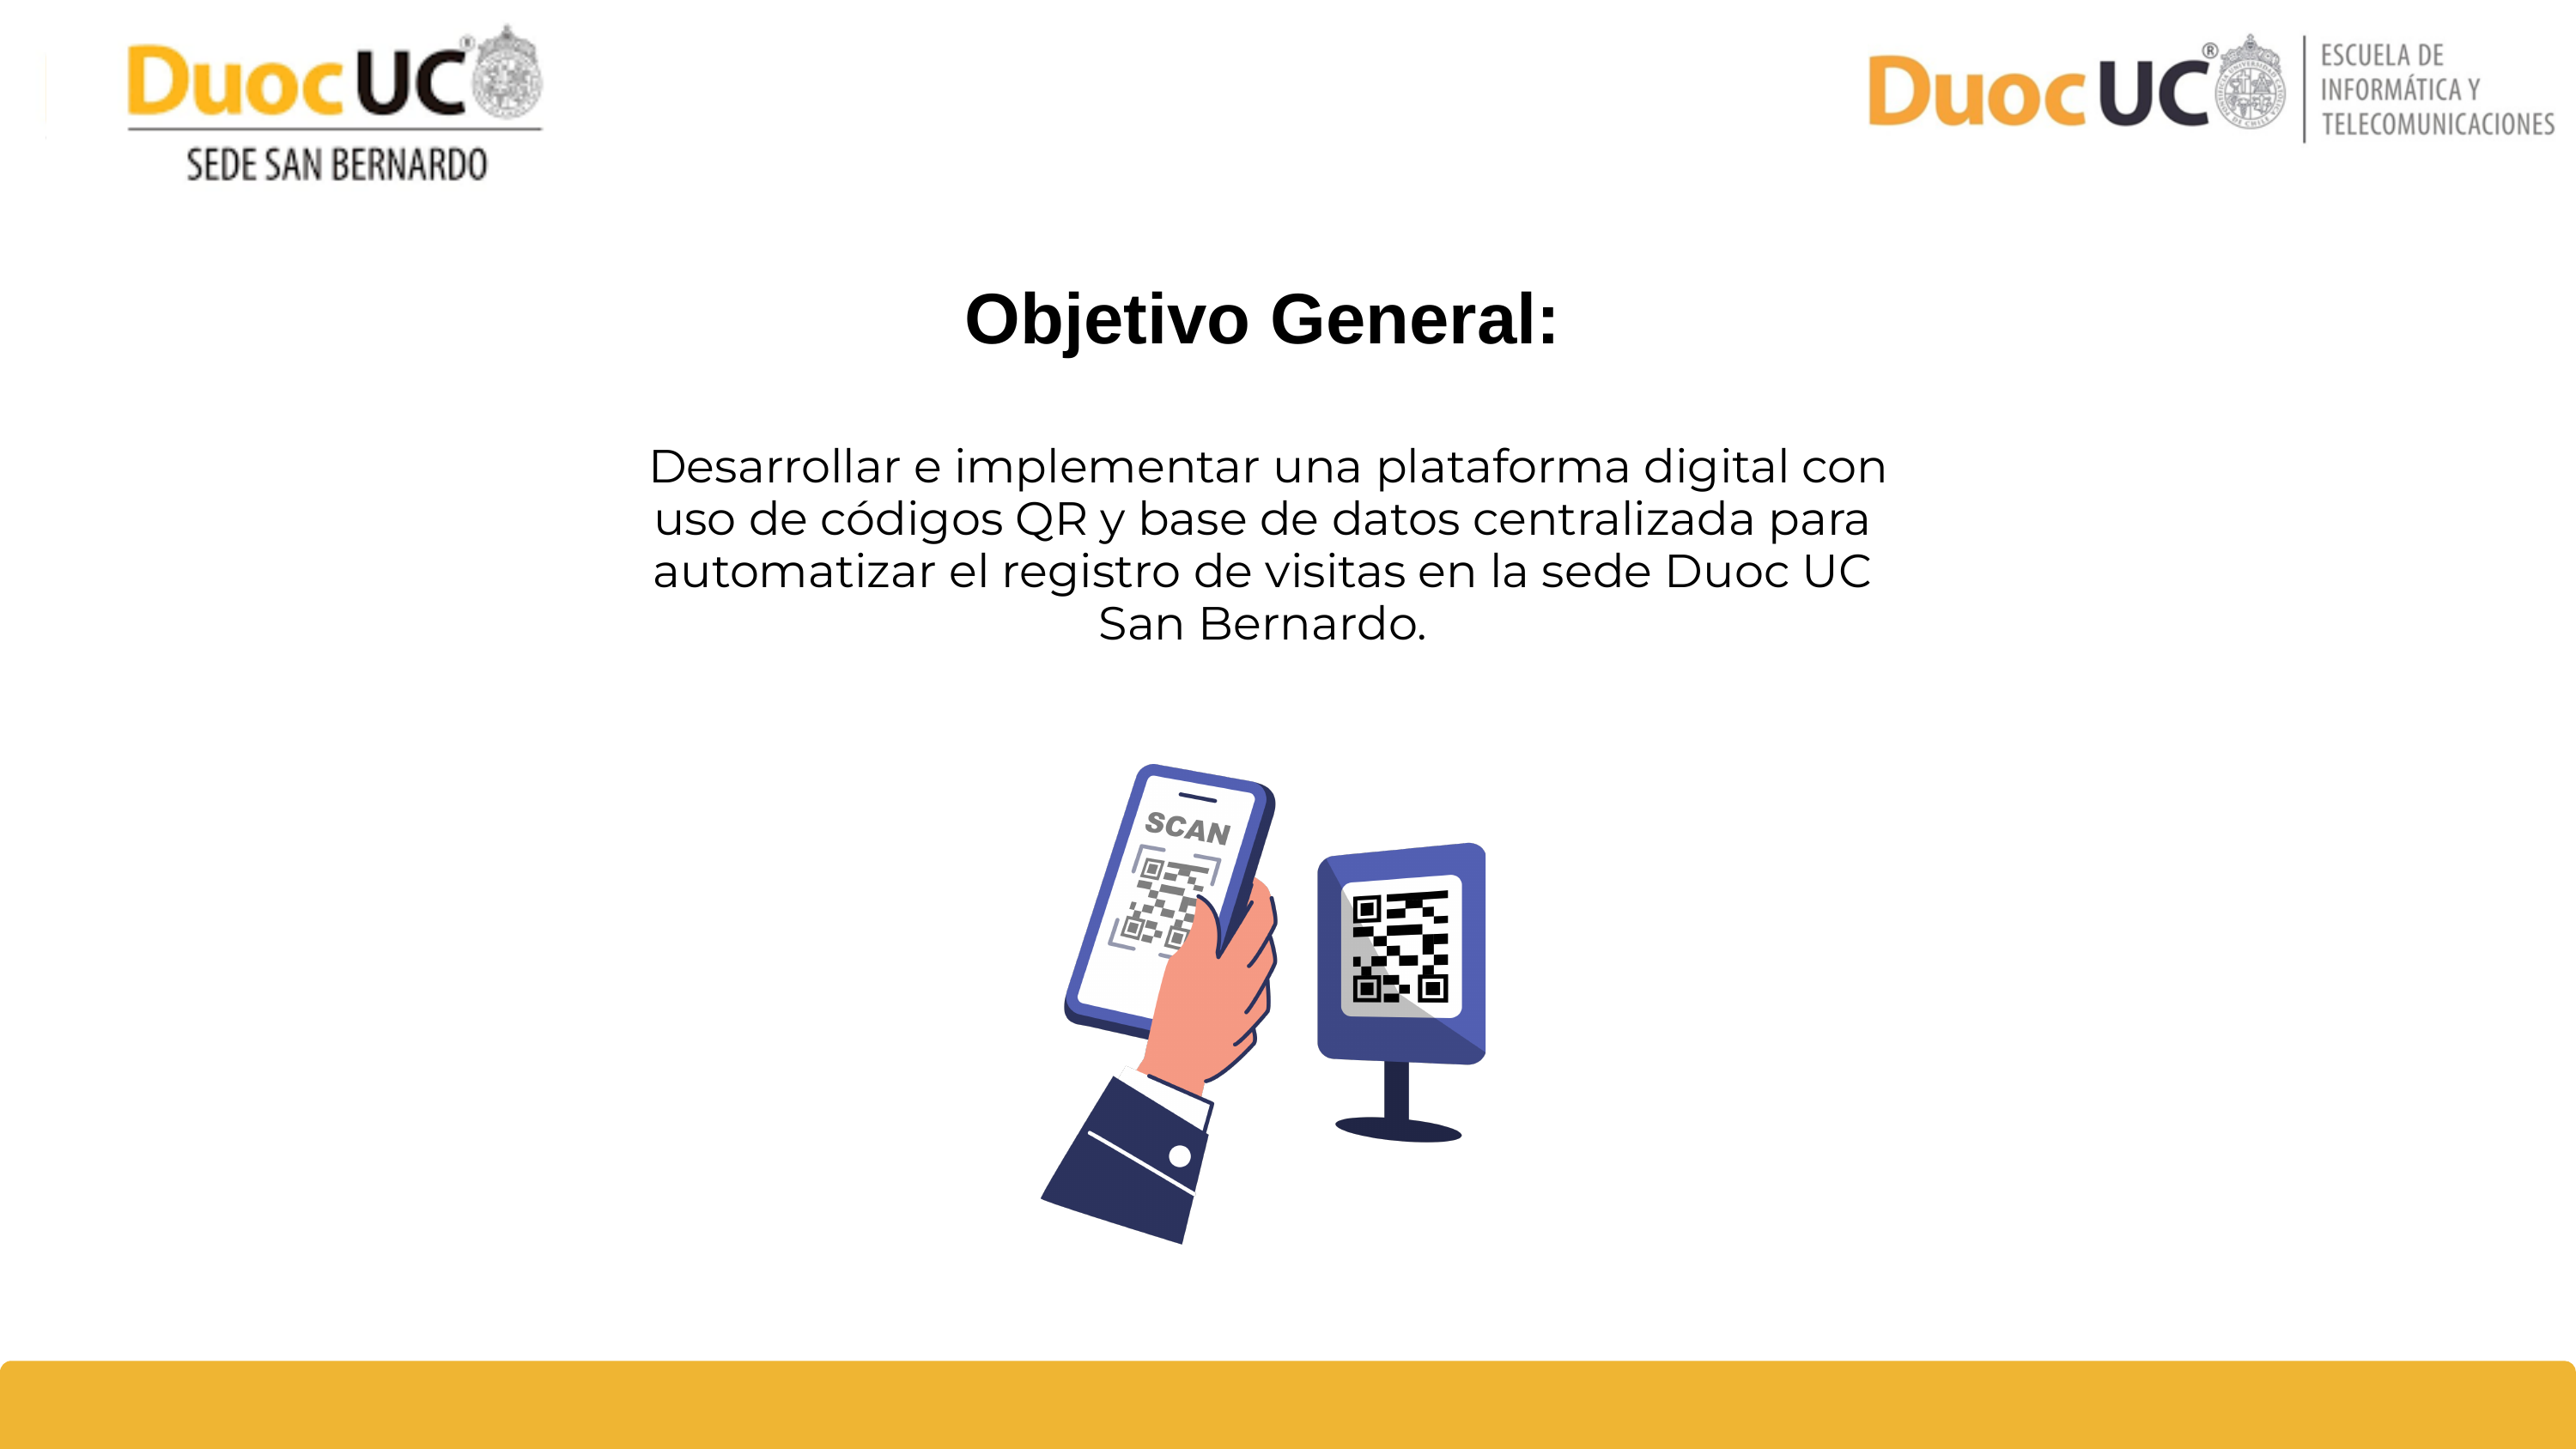

Objetivo General:

 Desarrollar e implementar una plataforma digital con uso de códigos QR y base de datos centralizada para automatizar el registro de visitas en la sede Duoc UC San Bernardo.